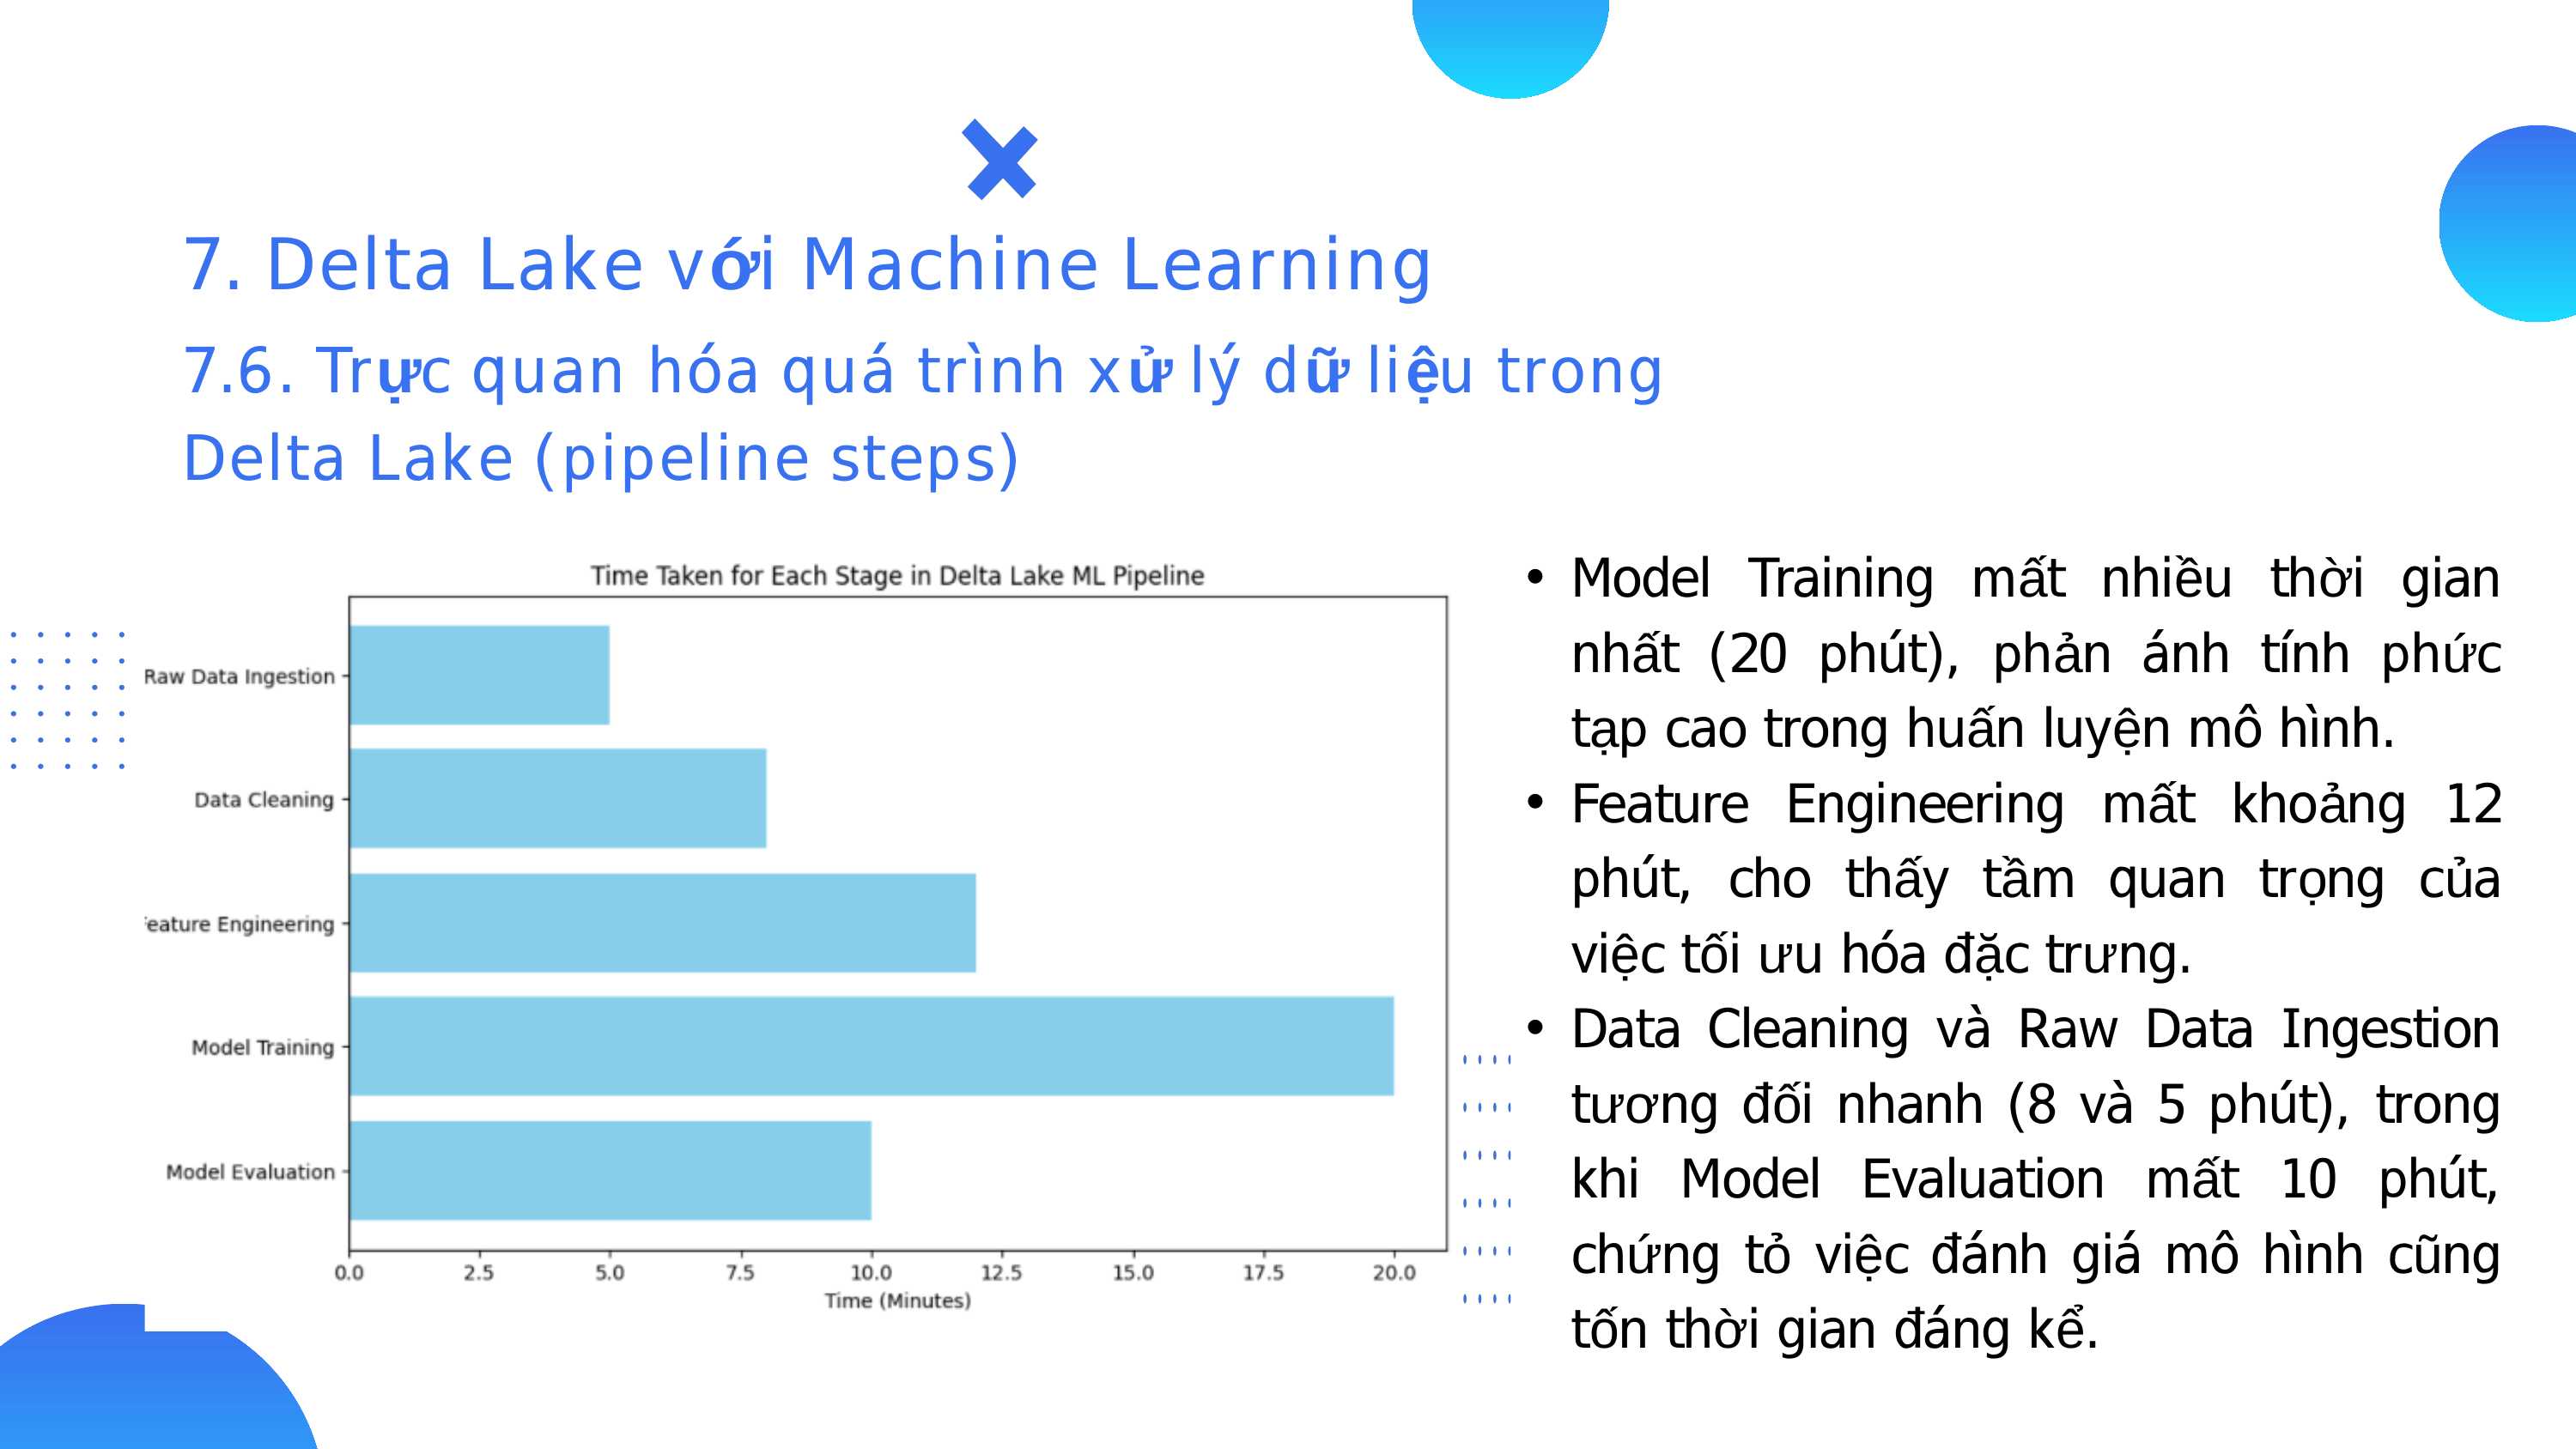

7. Delta Lake với Machine Learning
7.6. Trực quan hóa quá trình xử lý dữ liệu trong Delta Lake (pipeline steps)
Model Training mất nhiều thời gian nhất (20 phút), phản ánh tính phức tạp cao trong huấn luyện mô hình.
Feature Engineering mất khoảng 12 phút, cho thấy tầm quan trọng của việc tối ưu hóa đặc trưng.
Data Cleaning và Raw Data Ingestion tương đối nhanh (8 và 5 phút), trong khi Model Evaluation mất 10 phút, chứng tỏ việc đánh giá mô hình cũng tốn thời gian đáng kể.